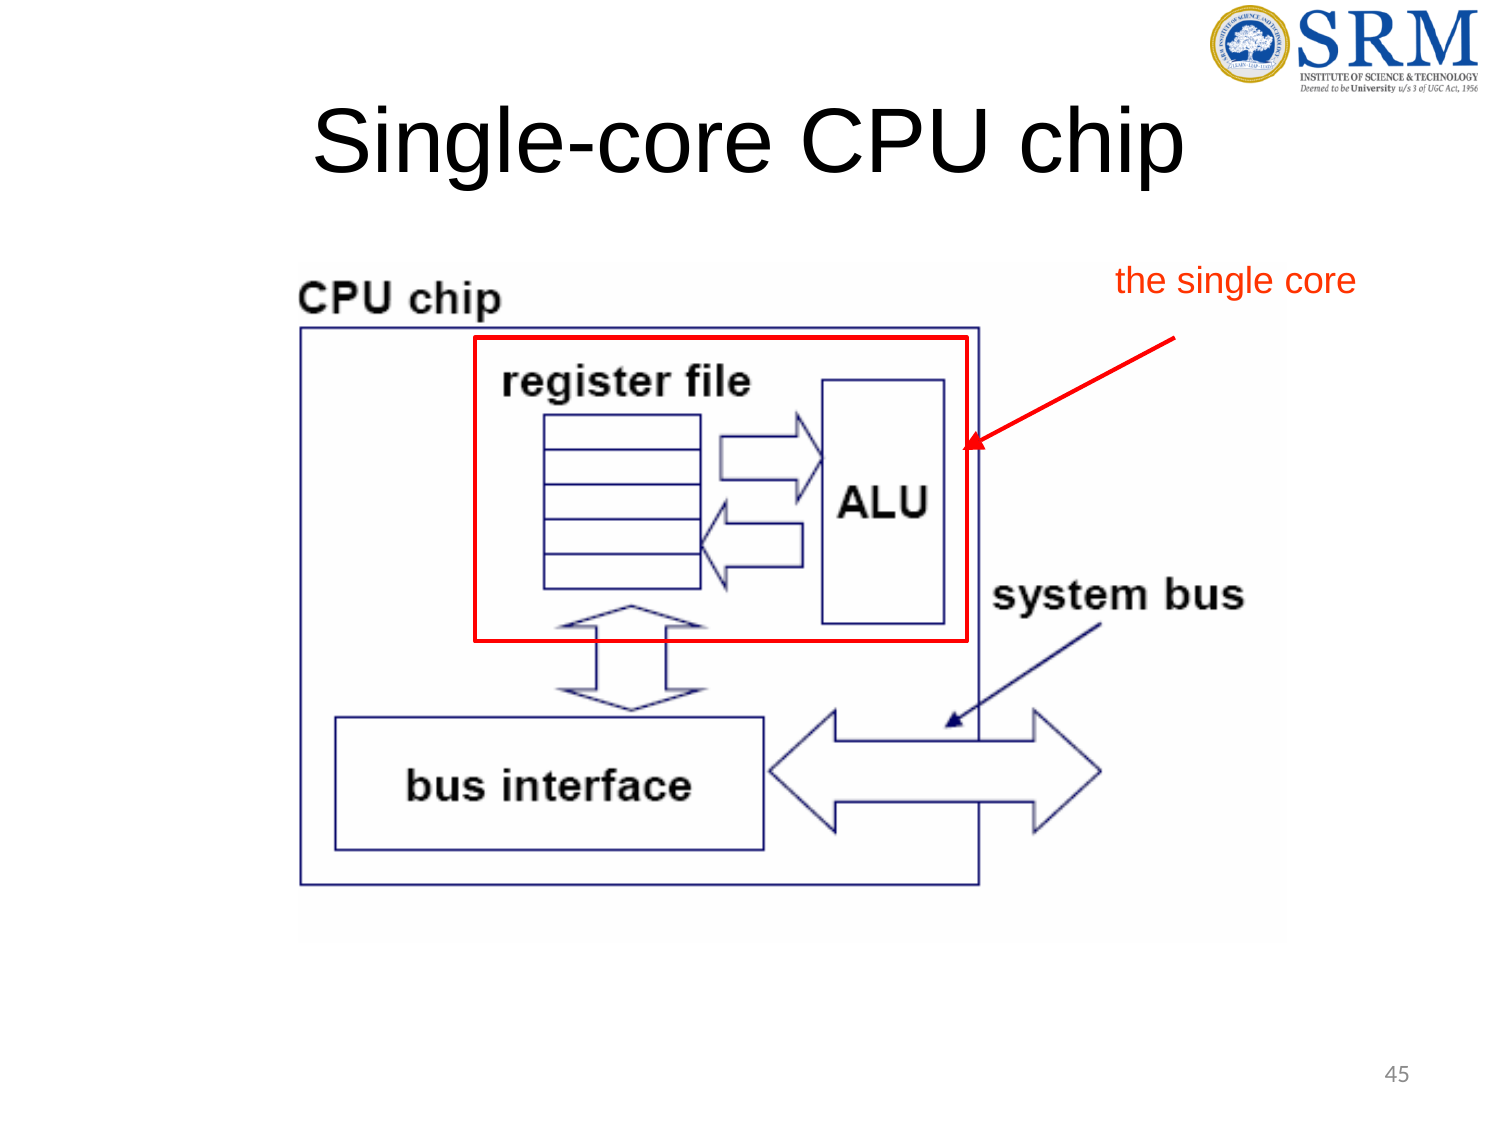

Single-core CPU chip
the single core

45